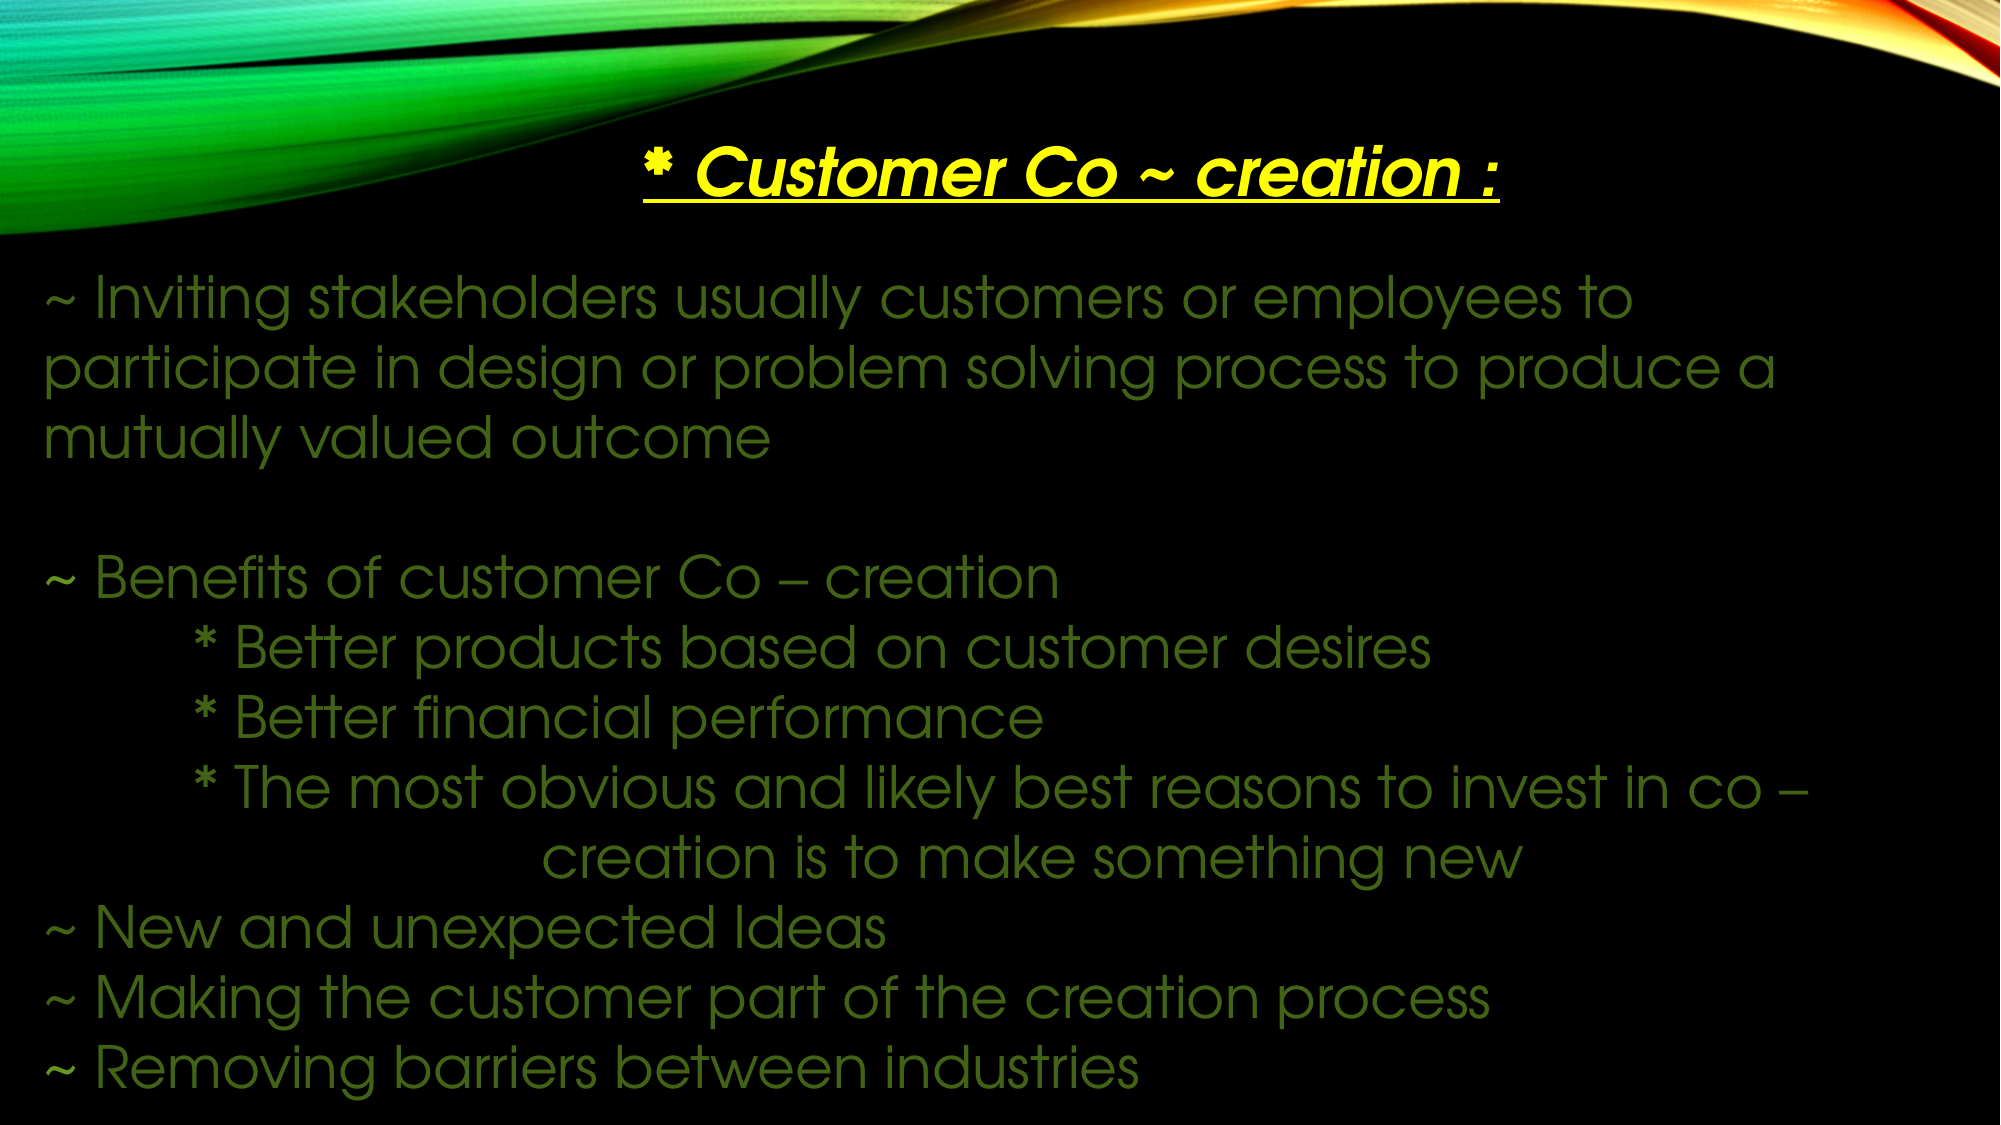

* Customer Co ~ creation :
~ Inviting stakeholders usually customers or employees to participate in design or problem solving process to produce a mutually valued outcome

~ Benefits of customer Co – creation
	* Better products based on customer desires
	* Better financial performance
	* The most obvious and likely best reasons to invest in co – 				   creation is to make something new
~ New and unexpected Ideas
~ Making the customer part of the creation process
~ Removing barriers between industries